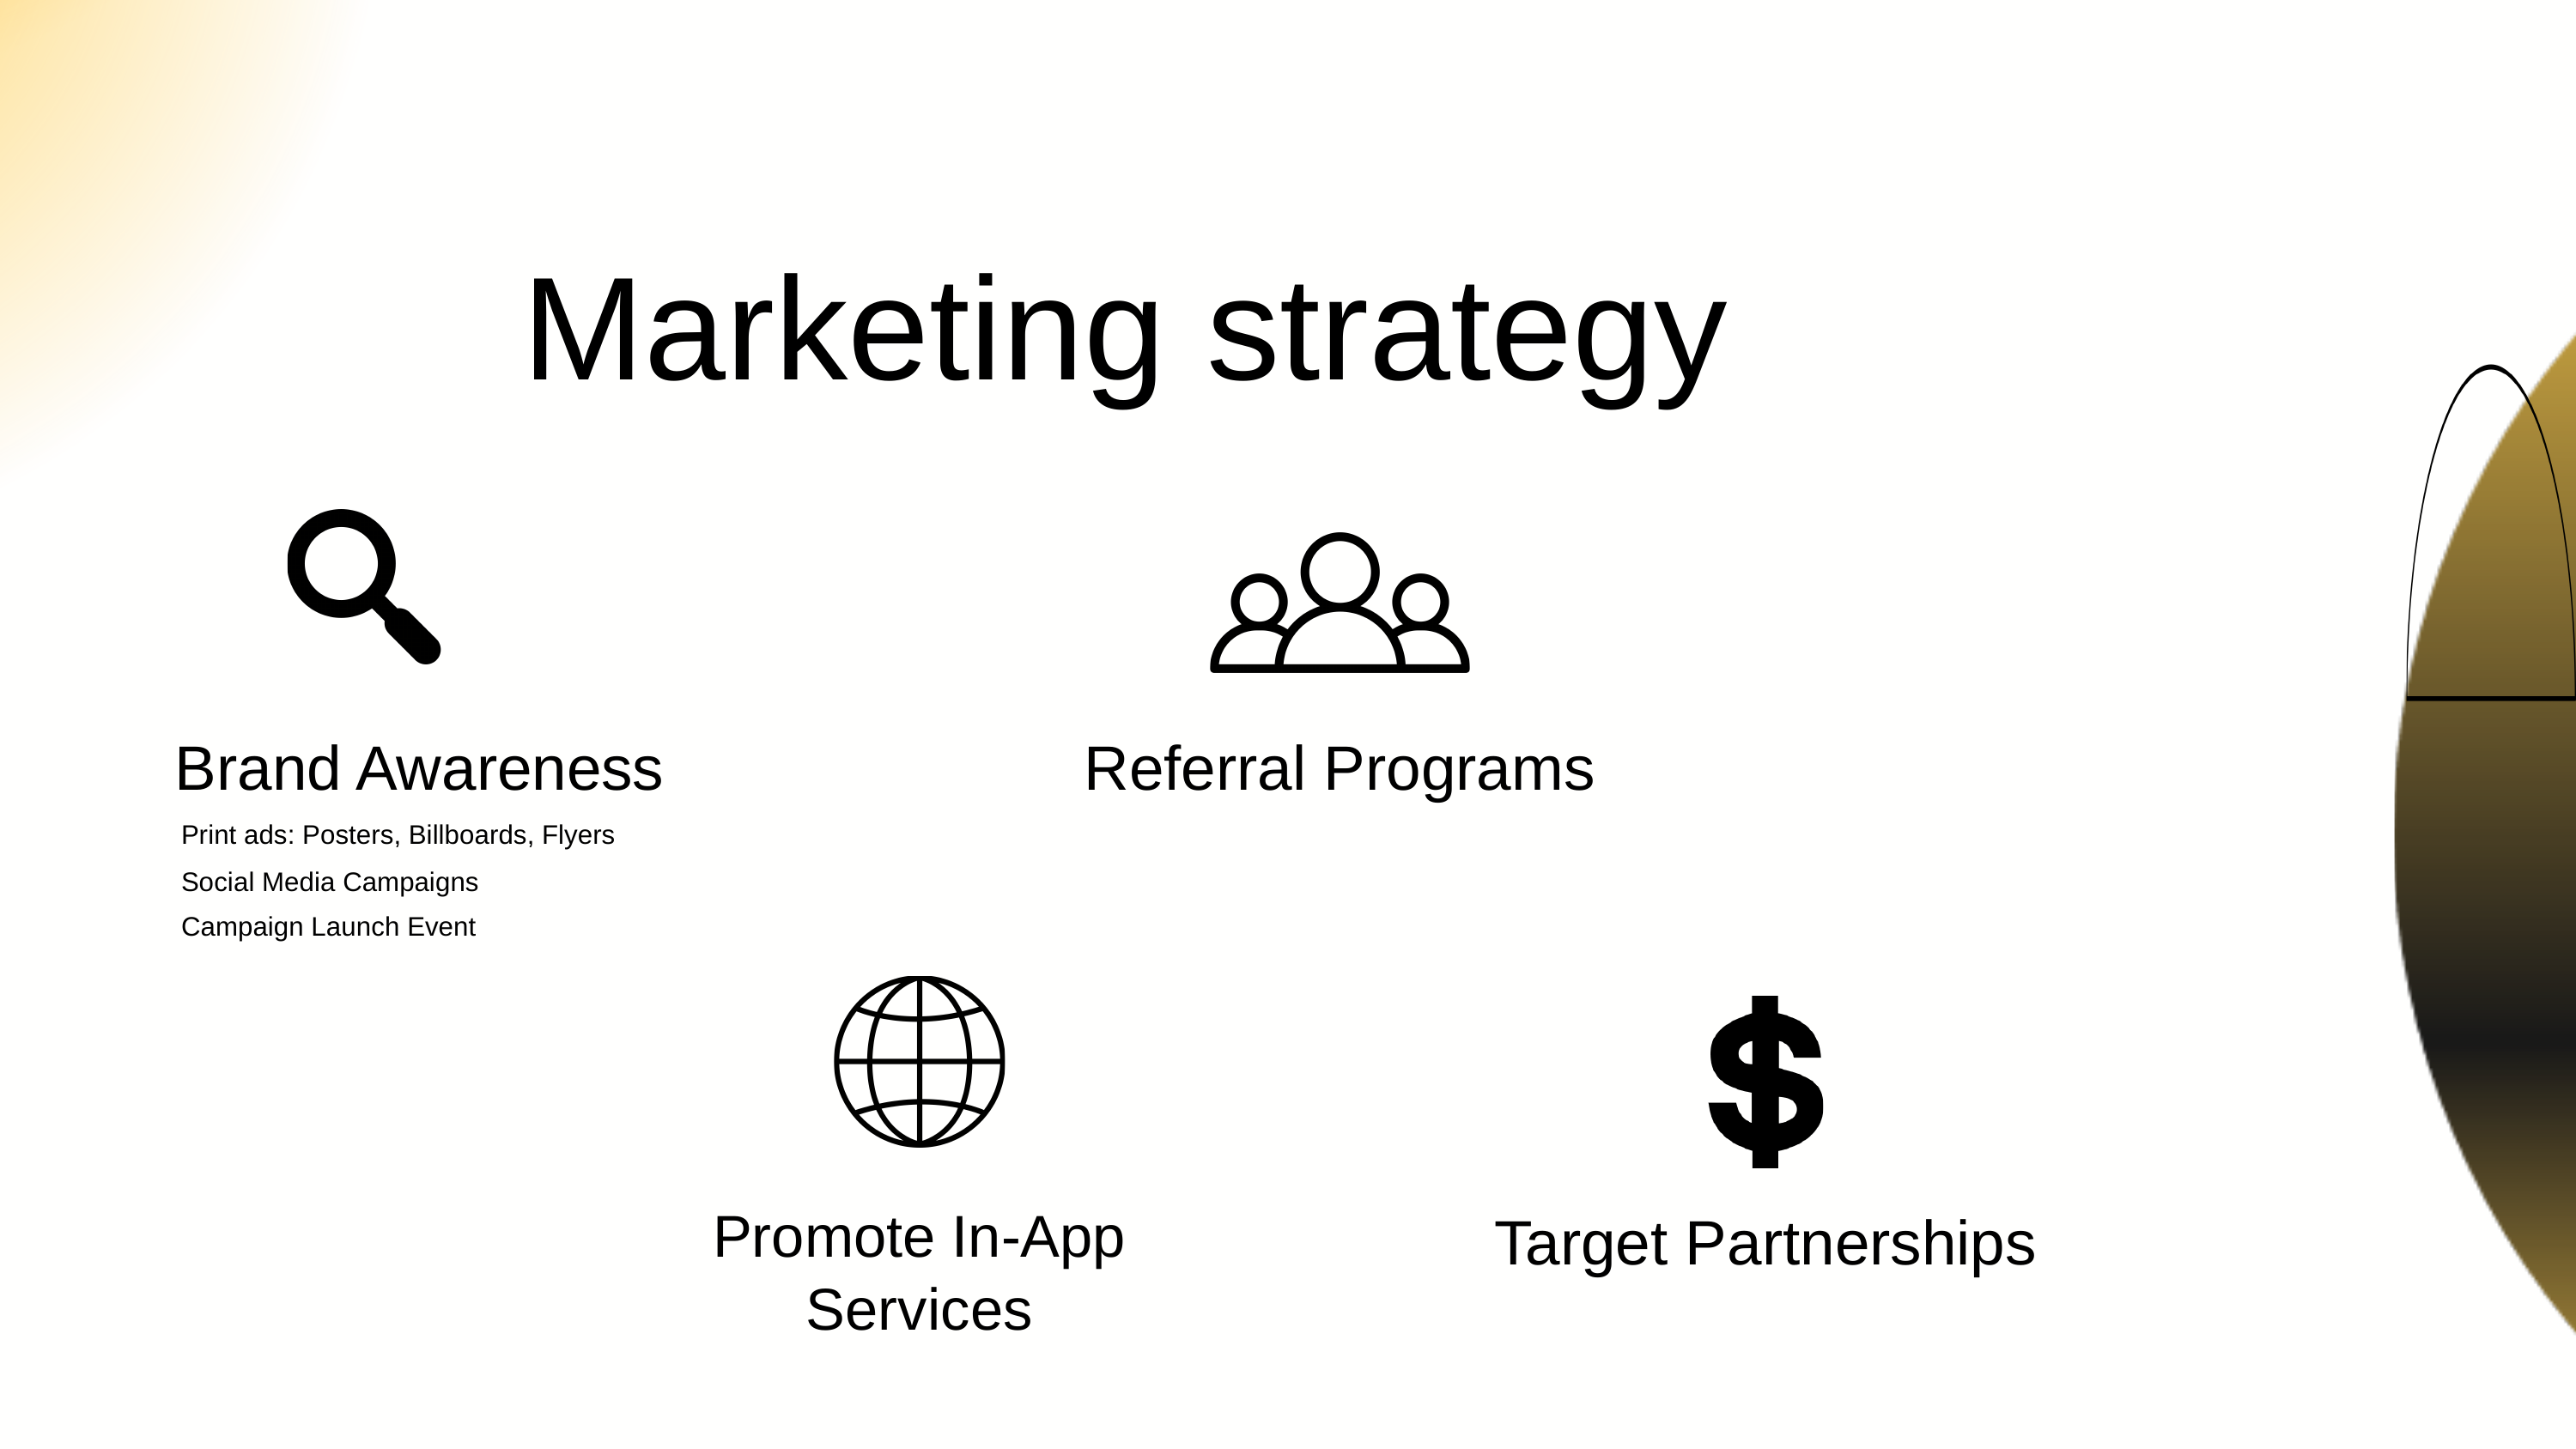

Marketing strategy

 Brand Awareness
Referral Programs
Print ads: Posters, Billboards, Flyers
Social Media Campaigns
Campaign Launch Event

Promote In-App Services
Target Partnerships